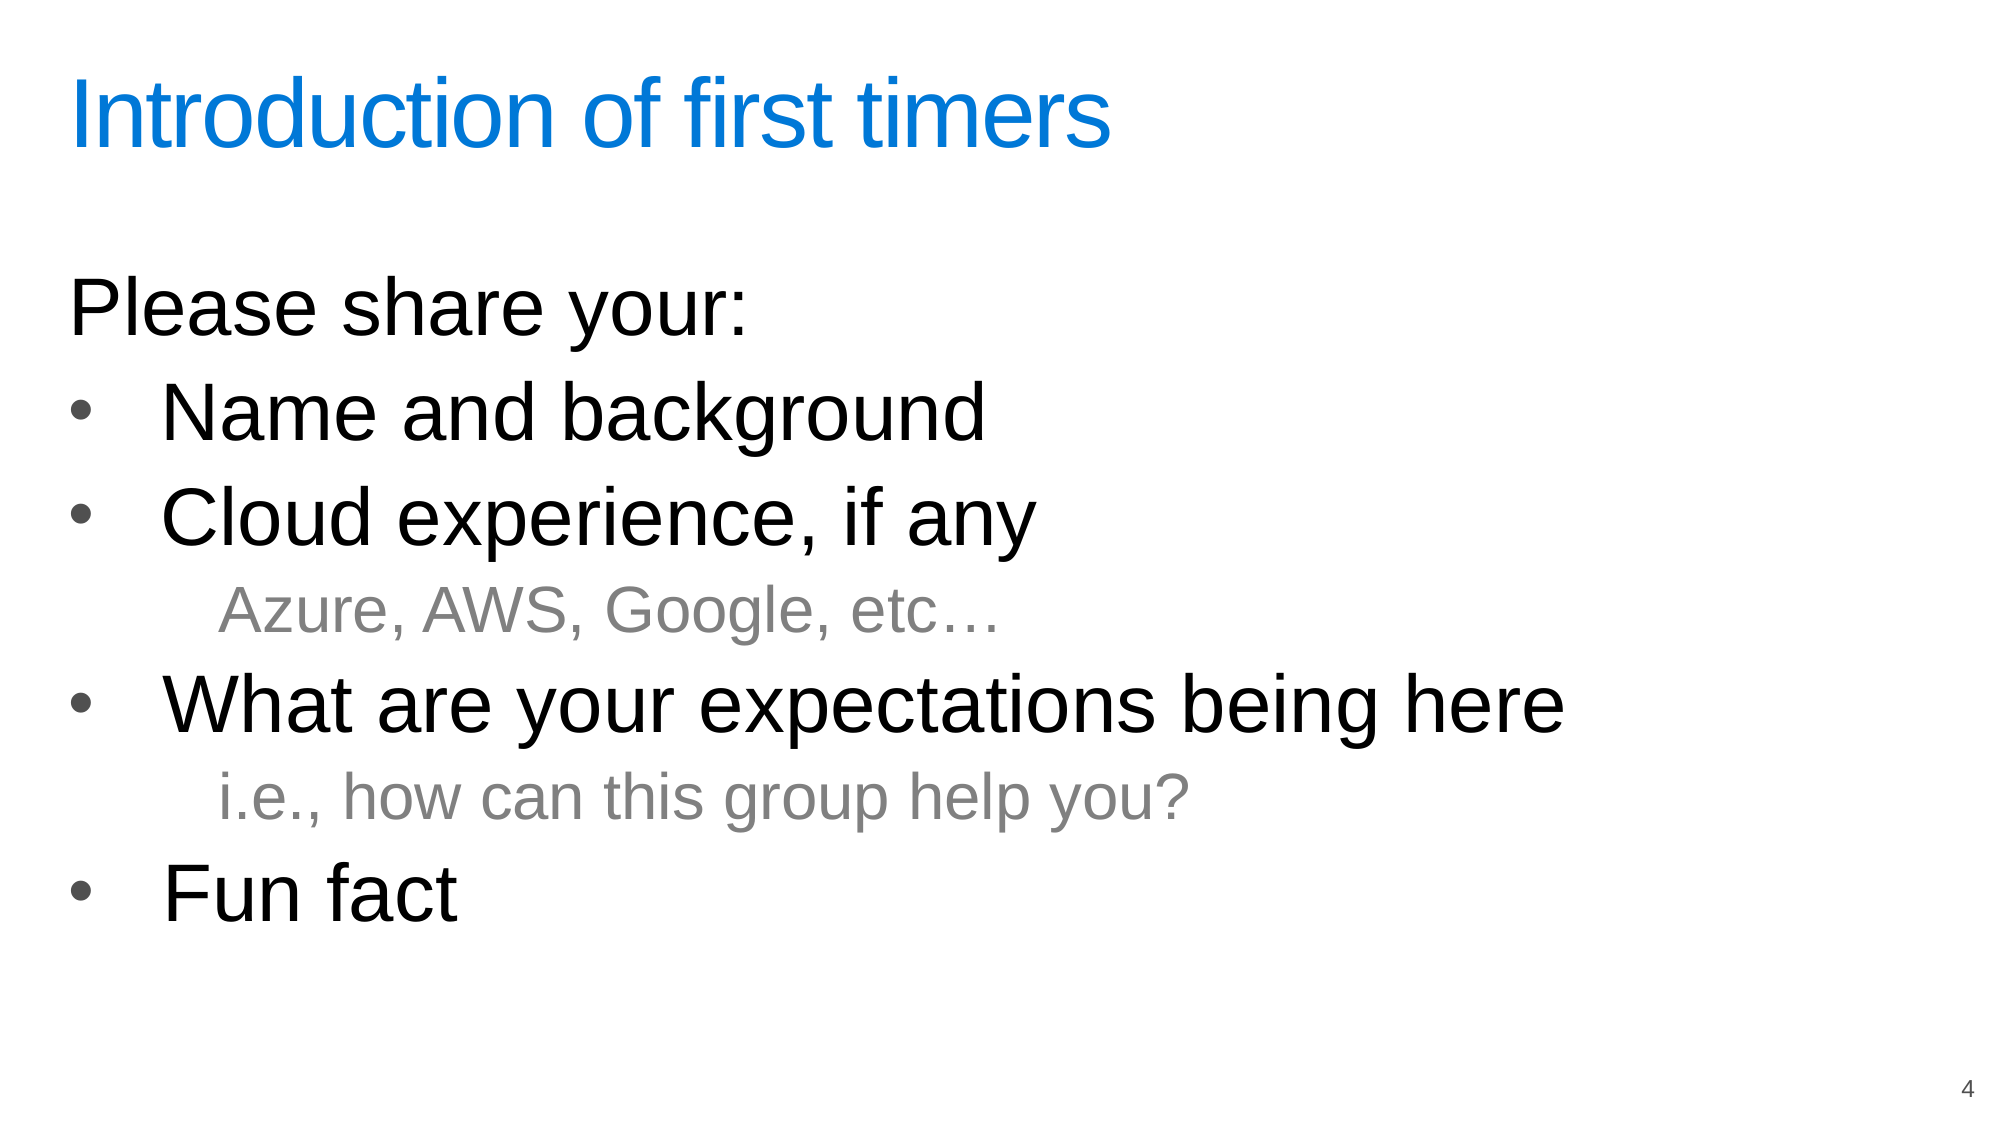

# Introduction of first timers
Please share your:
Name and background
Cloud experience, if any
	Azure, AWS, Google, etc…
What are your expectations being here
	i.e., how can this group help you?
Fun fact
4